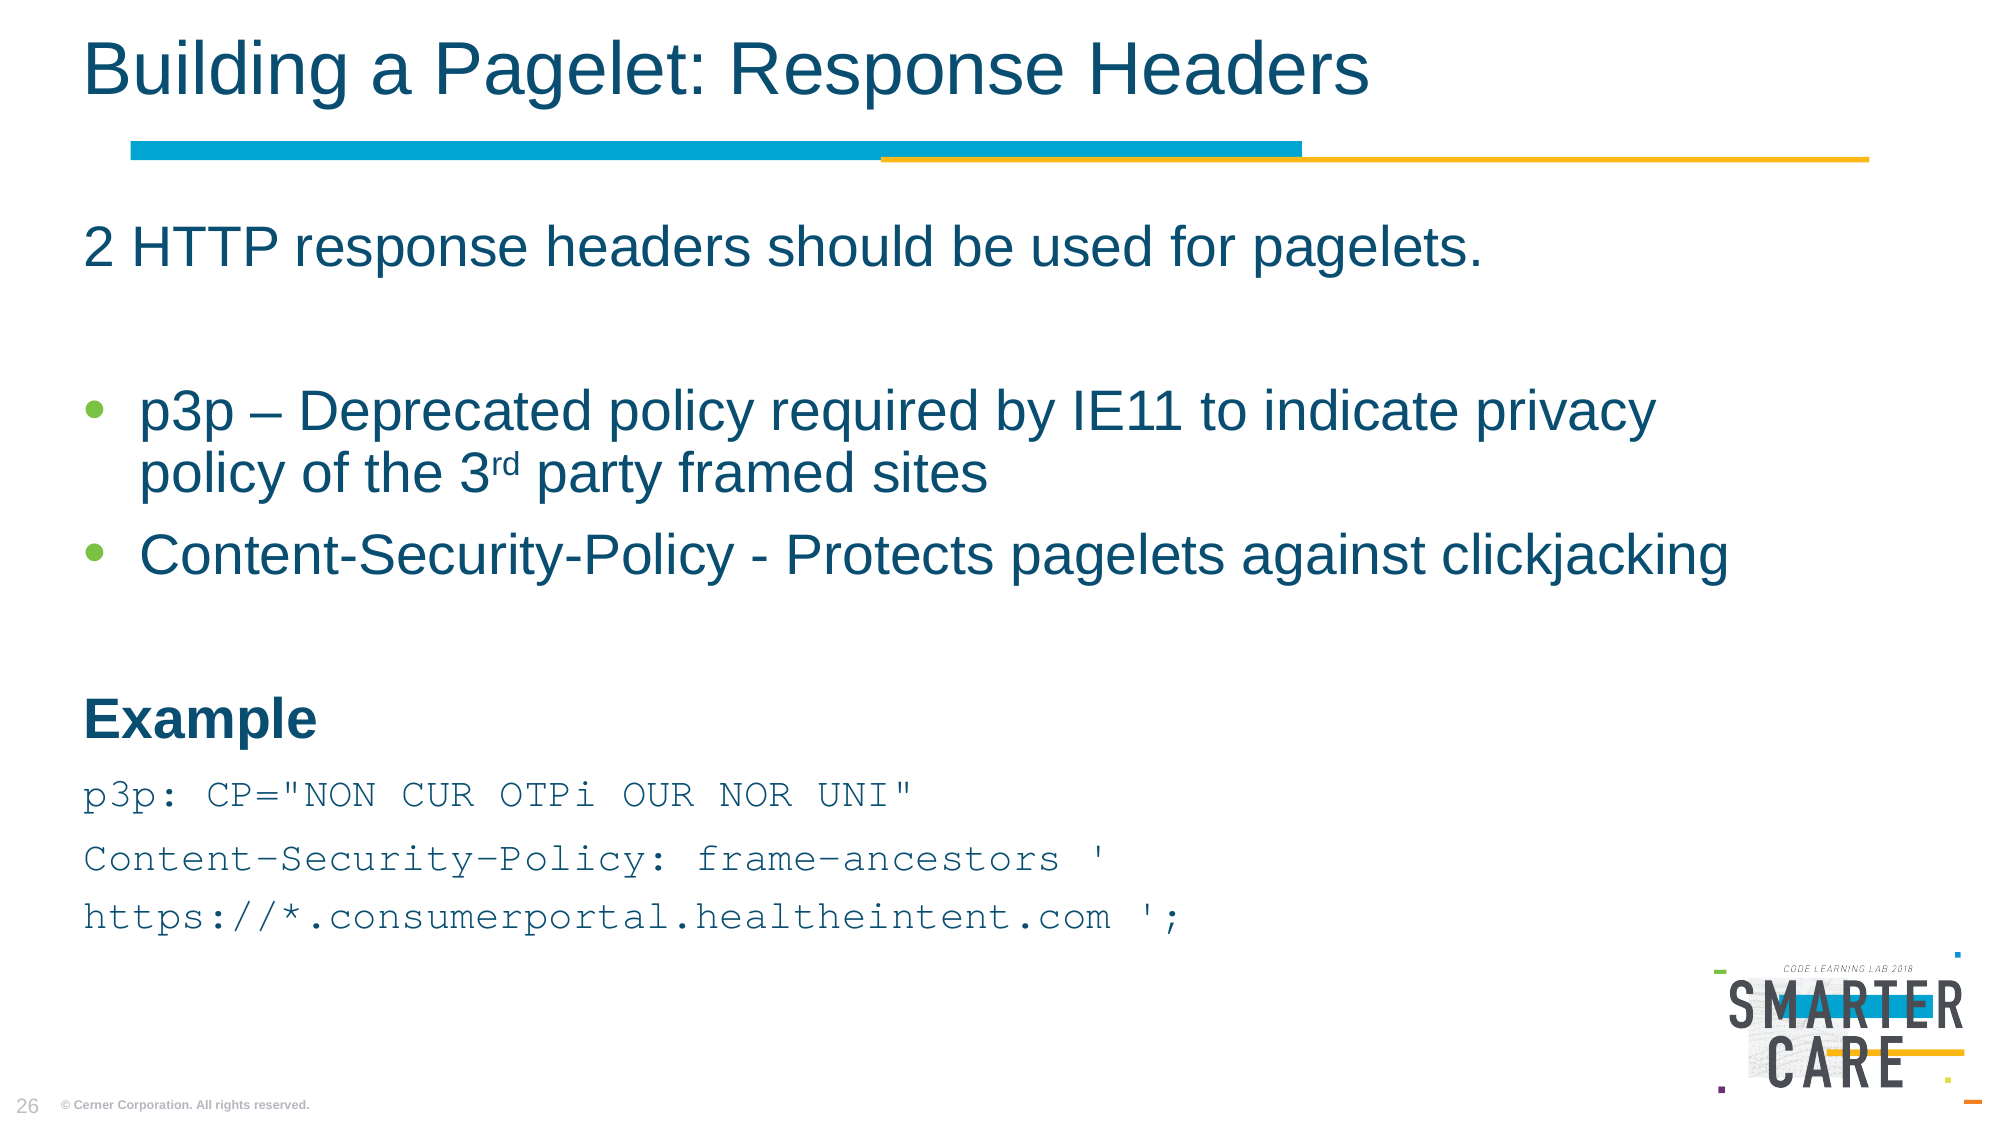

# Building a Pagelet: Response Headers
2 HTTP response headers should be used for pagelets.

p3p – Deprecated policy required by IE11 to indicate privacy policy of the 3rd party framed sites
Content-Security-Policy - Protects pagelets against clickjacking

Example
p3p: CP="NON CUR OTPi OUR NOR UNI"
Content-Security-Policy: frame-ancestors ' https://*.consumerportal.healtheintent.com ';